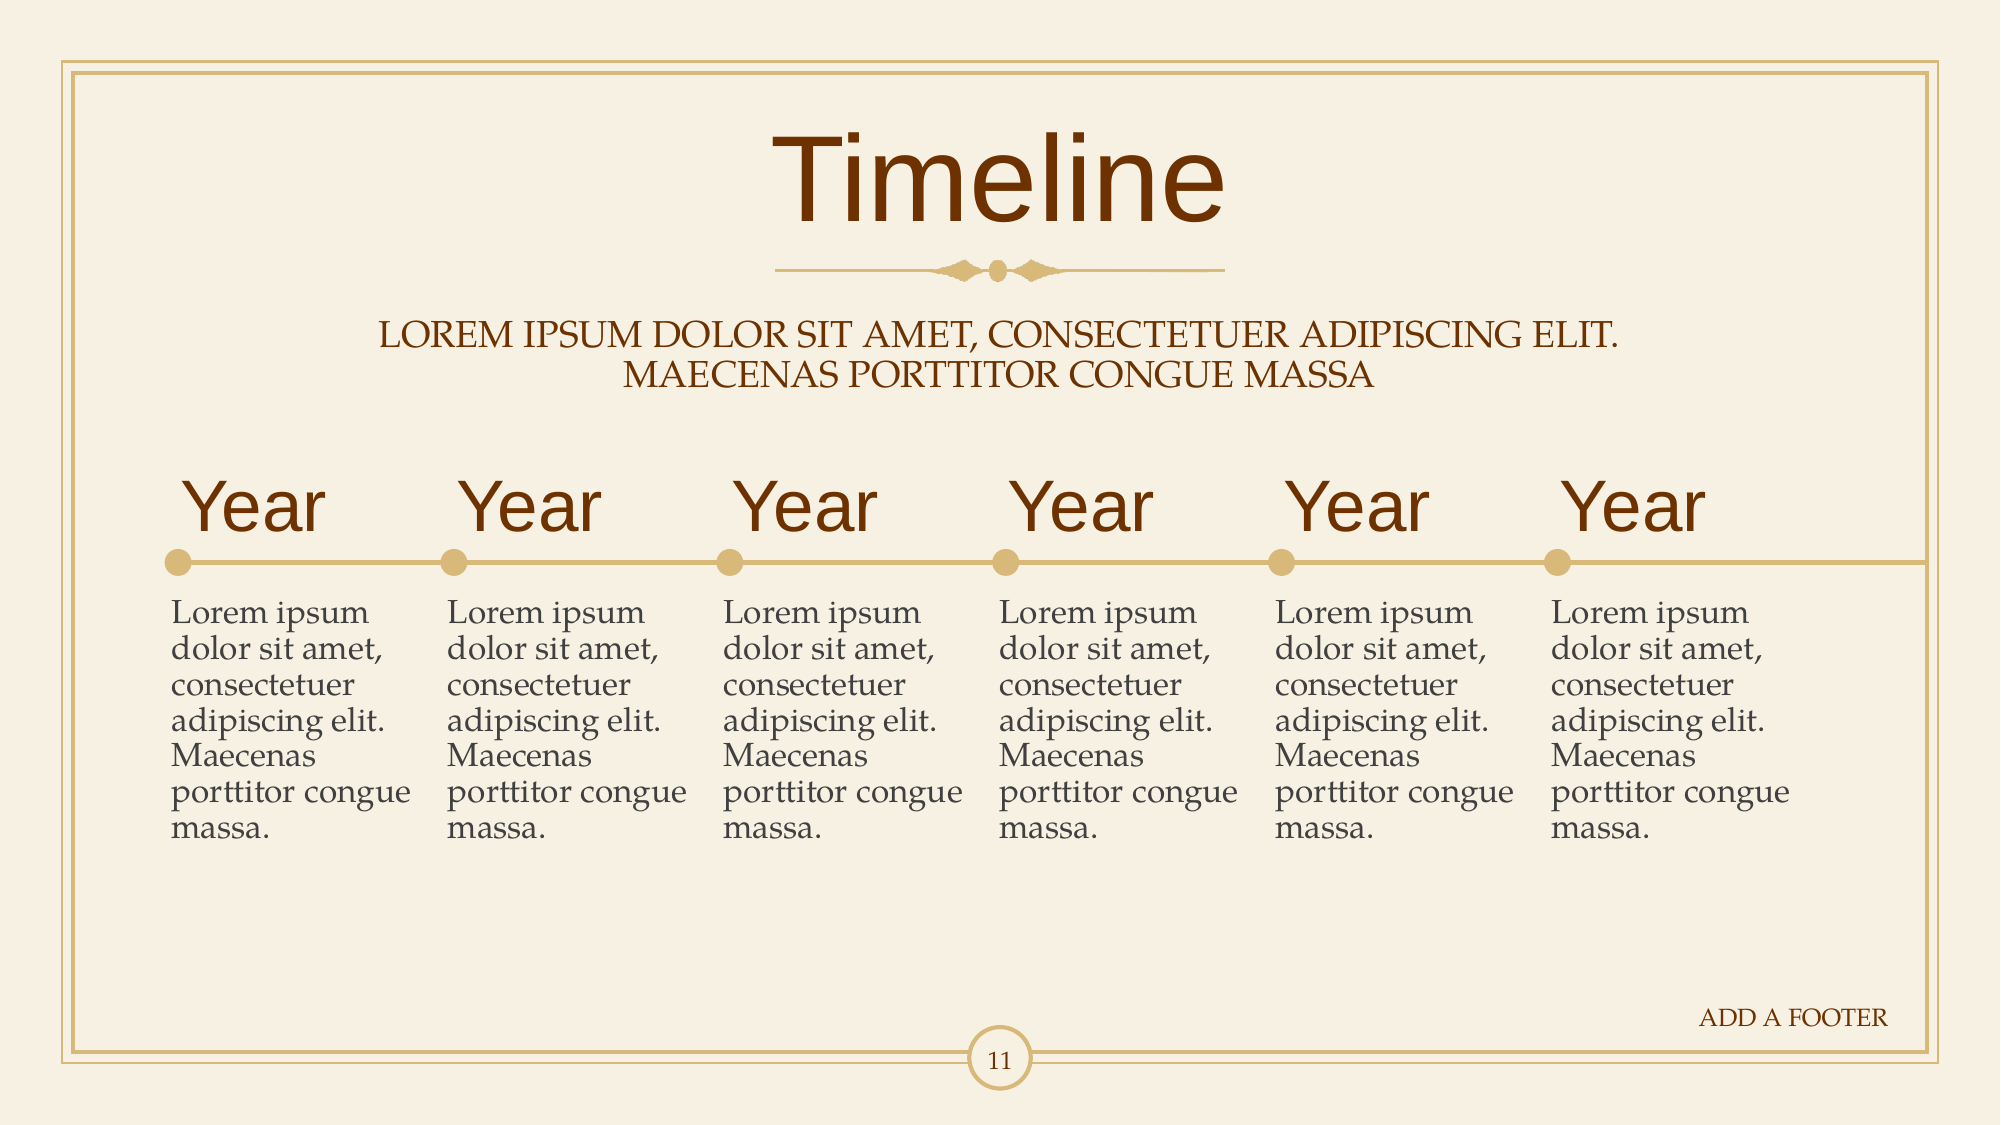

# Timeline
LOREM IPSUM DOLOR SIT AMET, CONSECTETUER ADIPISCING ELIT.
MAECENAS PORTTITOR CONGUE MASSA
Year
Year
Year
Year
Year
Year
Lorem ipsum dolor sit amet, consectetuer adipiscing elit. Maecenas porttitor congue massa.
Lorem ipsum dolor sit amet, consectetuer adipiscing elit. Maecenas porttitor congue massa.
Lorem ipsum dolor sit amet, consectetuer adipiscing elit. Maecenas porttitor congue massa.
Lorem ipsum dolor sit amet, consectetuer adipiscing elit. Maecenas porttitor congue massa.
Lorem ipsum dolor sit amet, consectetuer adipiscing elit. Maecenas porttitor congue massa.
Lorem ipsum dolor sit amet, consectetuer adipiscing elit. Maecenas porttitor congue massa.
ADD A FOOTER
11